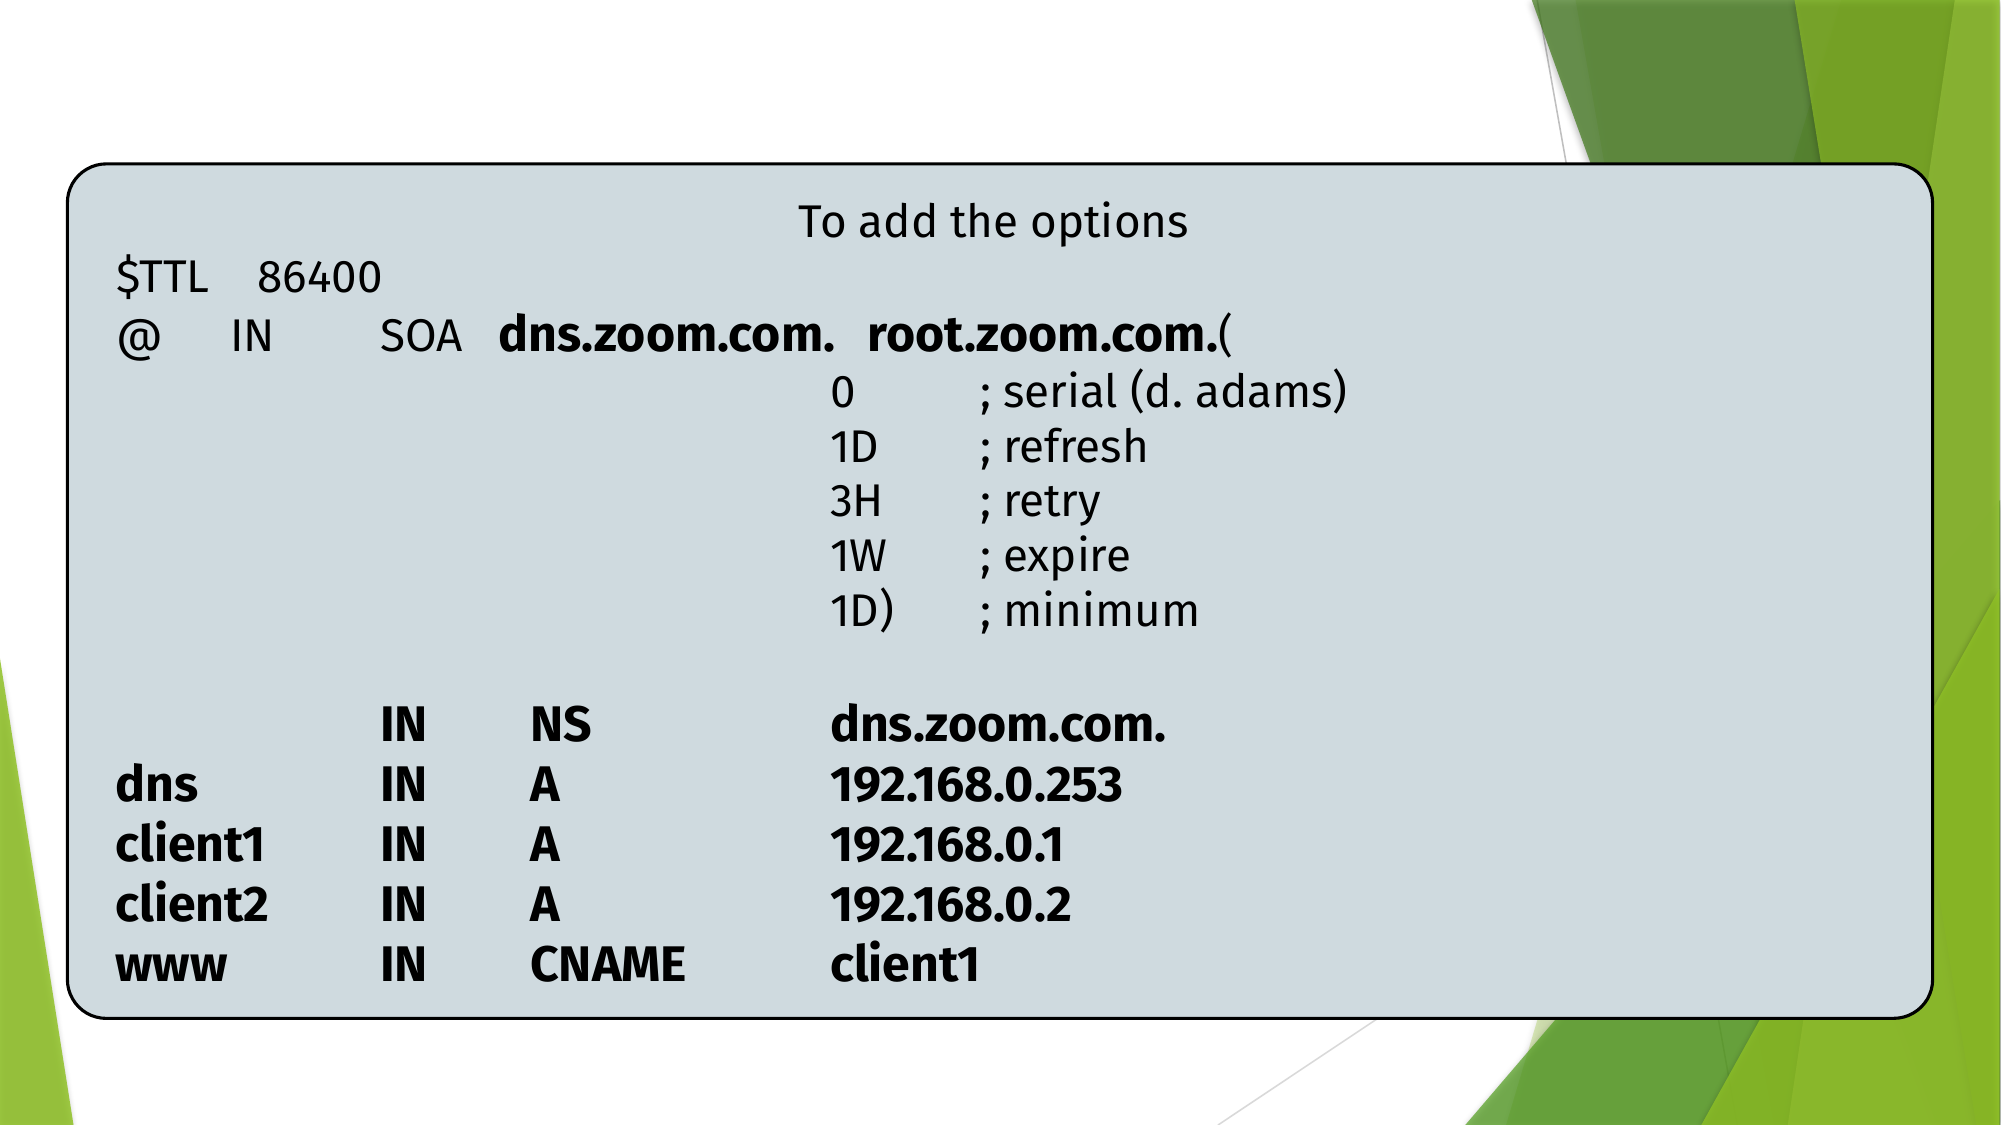

# Configuration –  Forward Lookup Zone
To add the options
   $TTL    86400
   @	IN	SOA   dns.zoom.com.   root.zoom.com.(
					0	; serial (d. adams)
					1D	; refresh
					3H	; retry
					1W	; expire
					1D)	; minimum

		IN	NS		dns.zoom.com.
   dns		IN	A		192.168.0.253
   client1	IN	A		192.168.0.1
   client2	IN	A		192.168.0.2
   www		IN	CNAME	client1